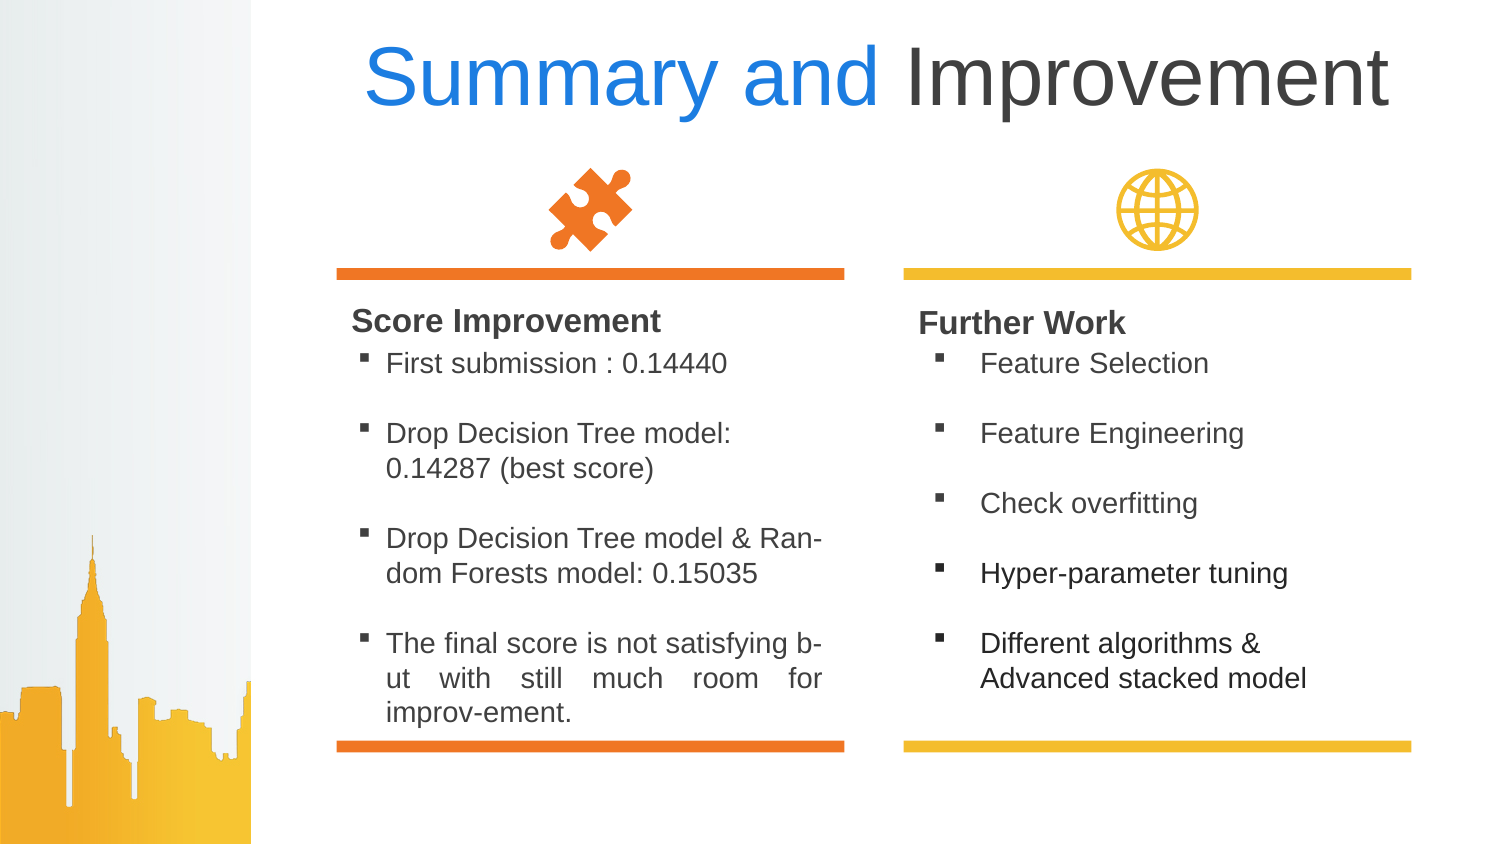

# Summary and Improvement

Score Improvement
First submission : 0.14440

Drop Decision Tree model: 0.14287 (best score)

Drop Decision Tree model & Ran-dom Forests model: 0.15035

The final score is not satisfying b-ut with still much room for improv-ement.
Further Work
Feature Selection

Feature Engineering

Check overfitting

Hyper-parameter tuning

Different algorithms & Advanced stacked model